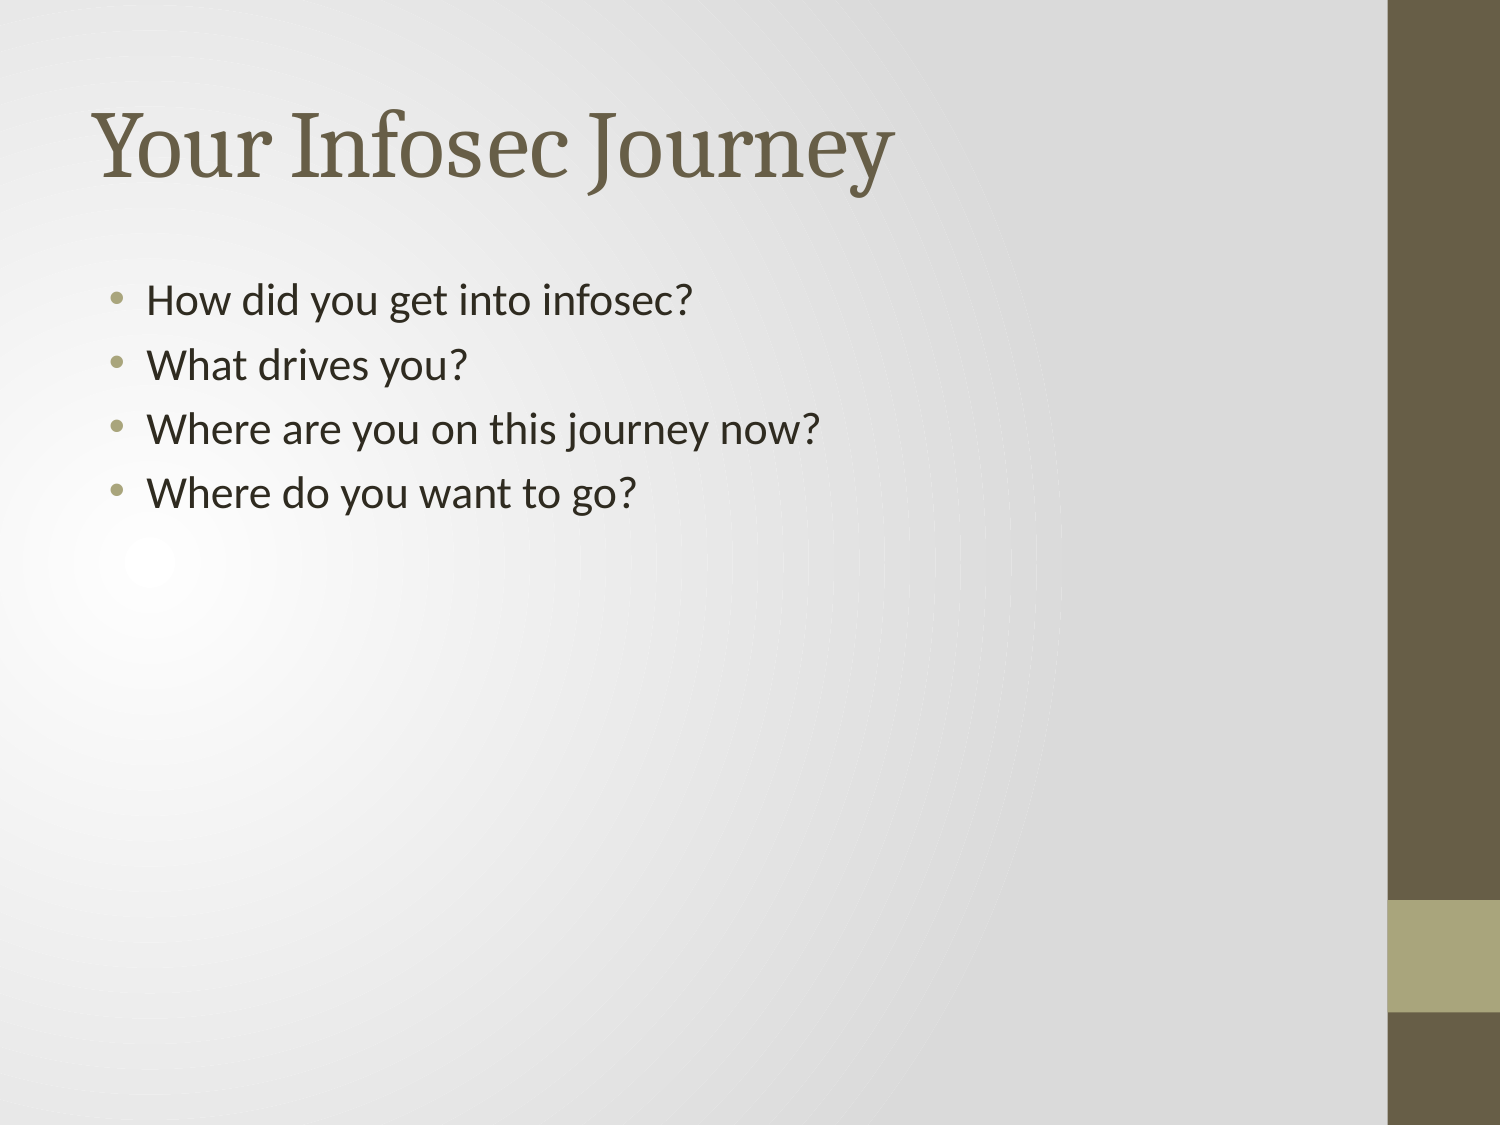

# Your Infosec Journey
How did you get into infosec?
What drives you?
Where are you on this journey now?
Where do you want to go?